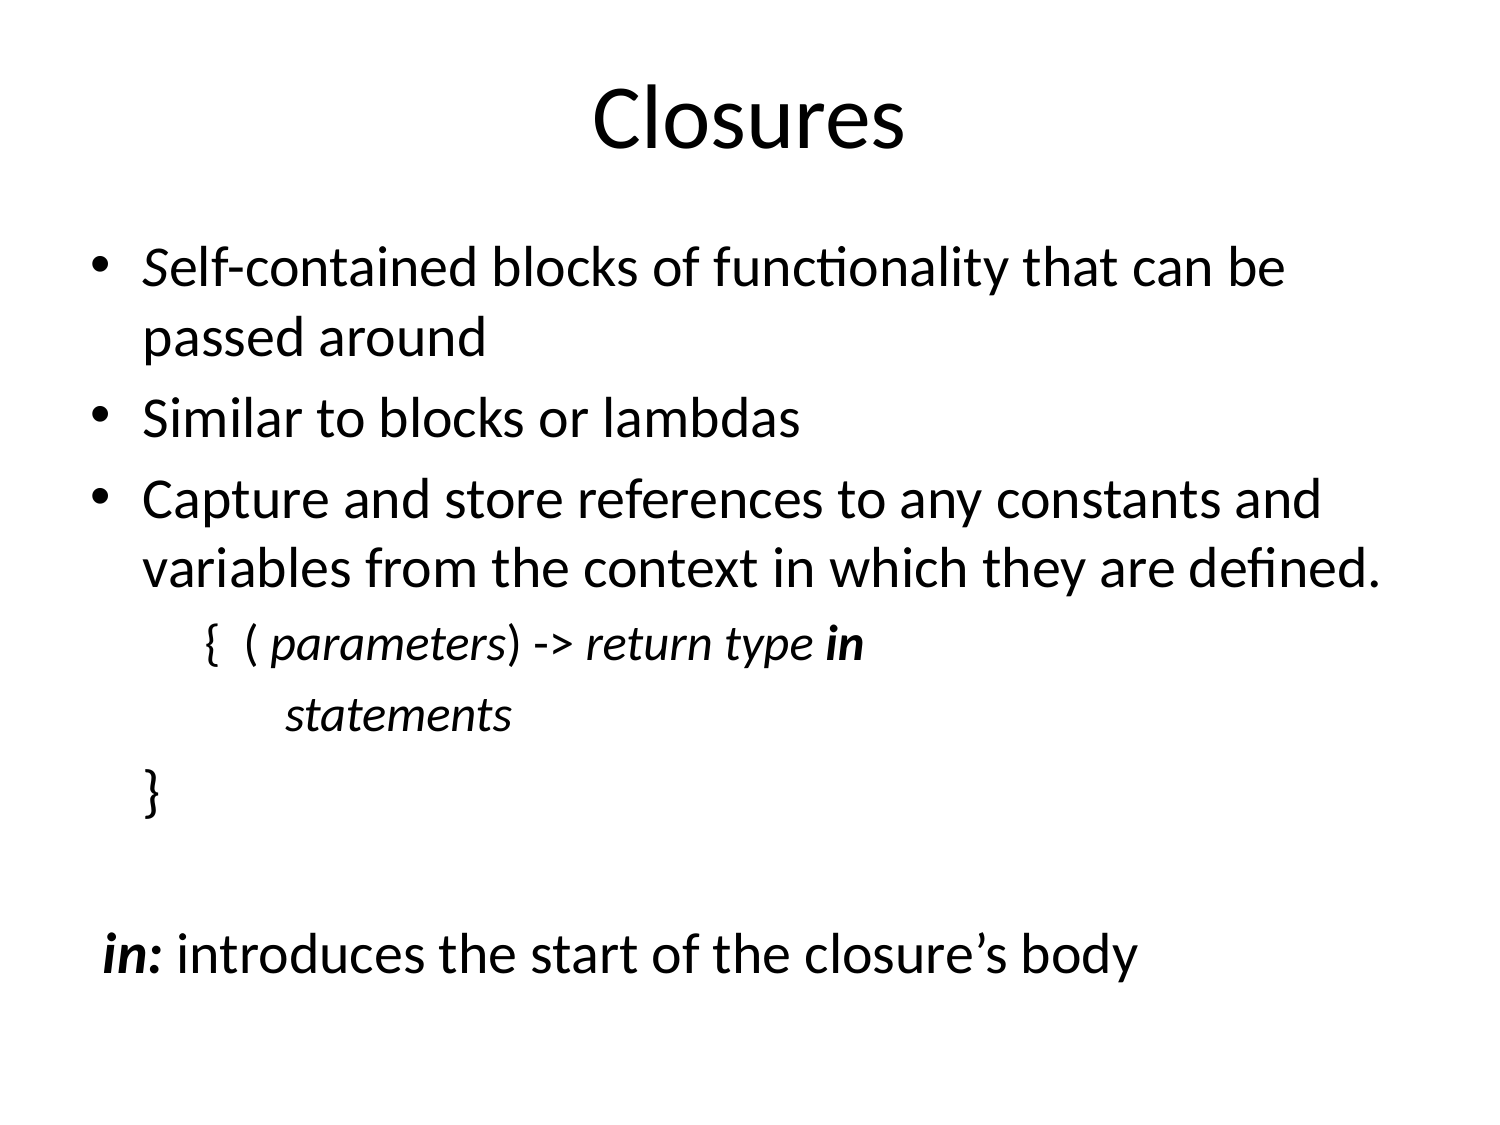

# Closures
Self-contained blocks of functionality that can be passed around
Similar to blocks or lambdas
Capture and store references to any constants and variables from the context in which they are defined.
				{  ( parameters) -> return type in
				       statements
					}

 in: introduces the start of the closure’s body